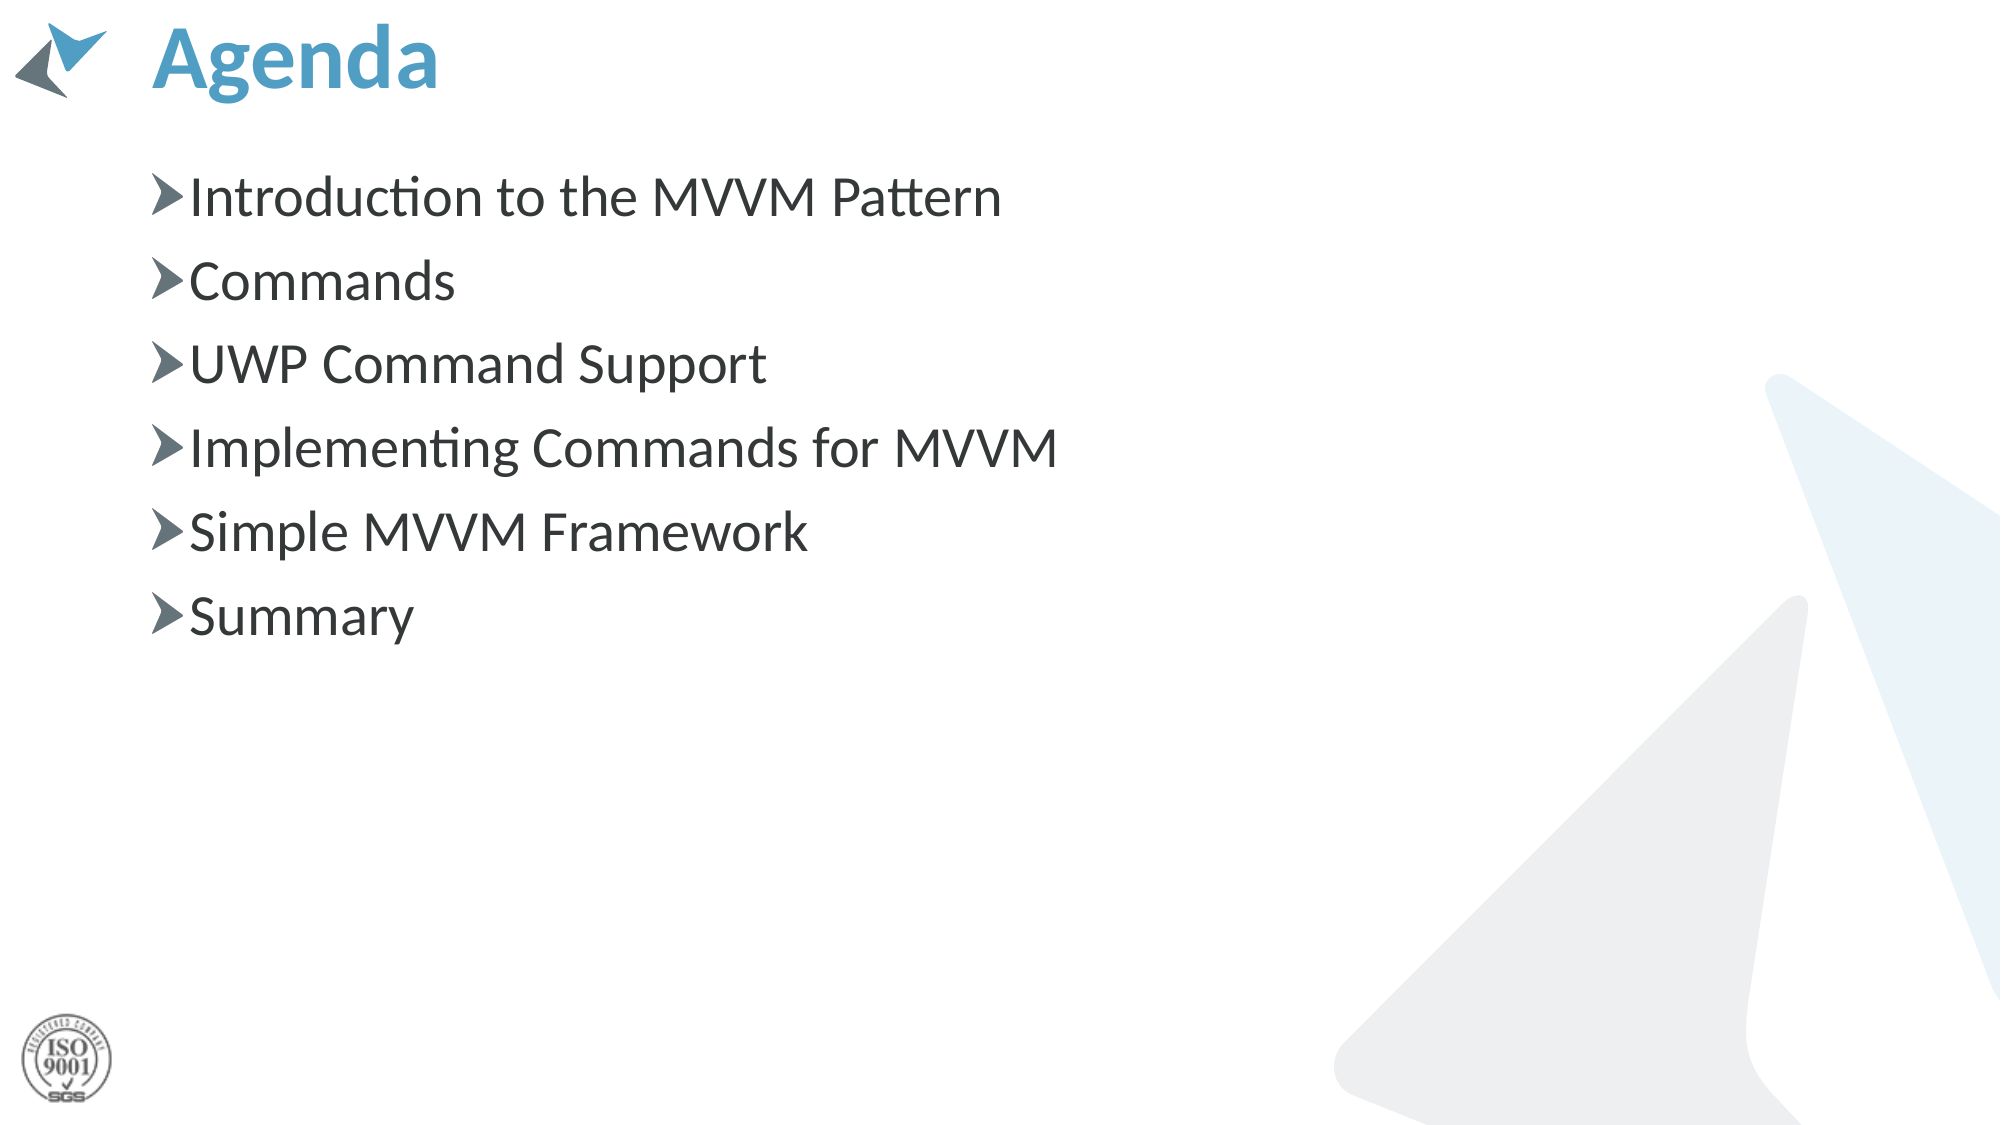

# Agenda
Introduction to the MVVM Pattern
Commands
UWP Command Support
Implementing Commands for MVVM
Simple MVVM Framework
Summary